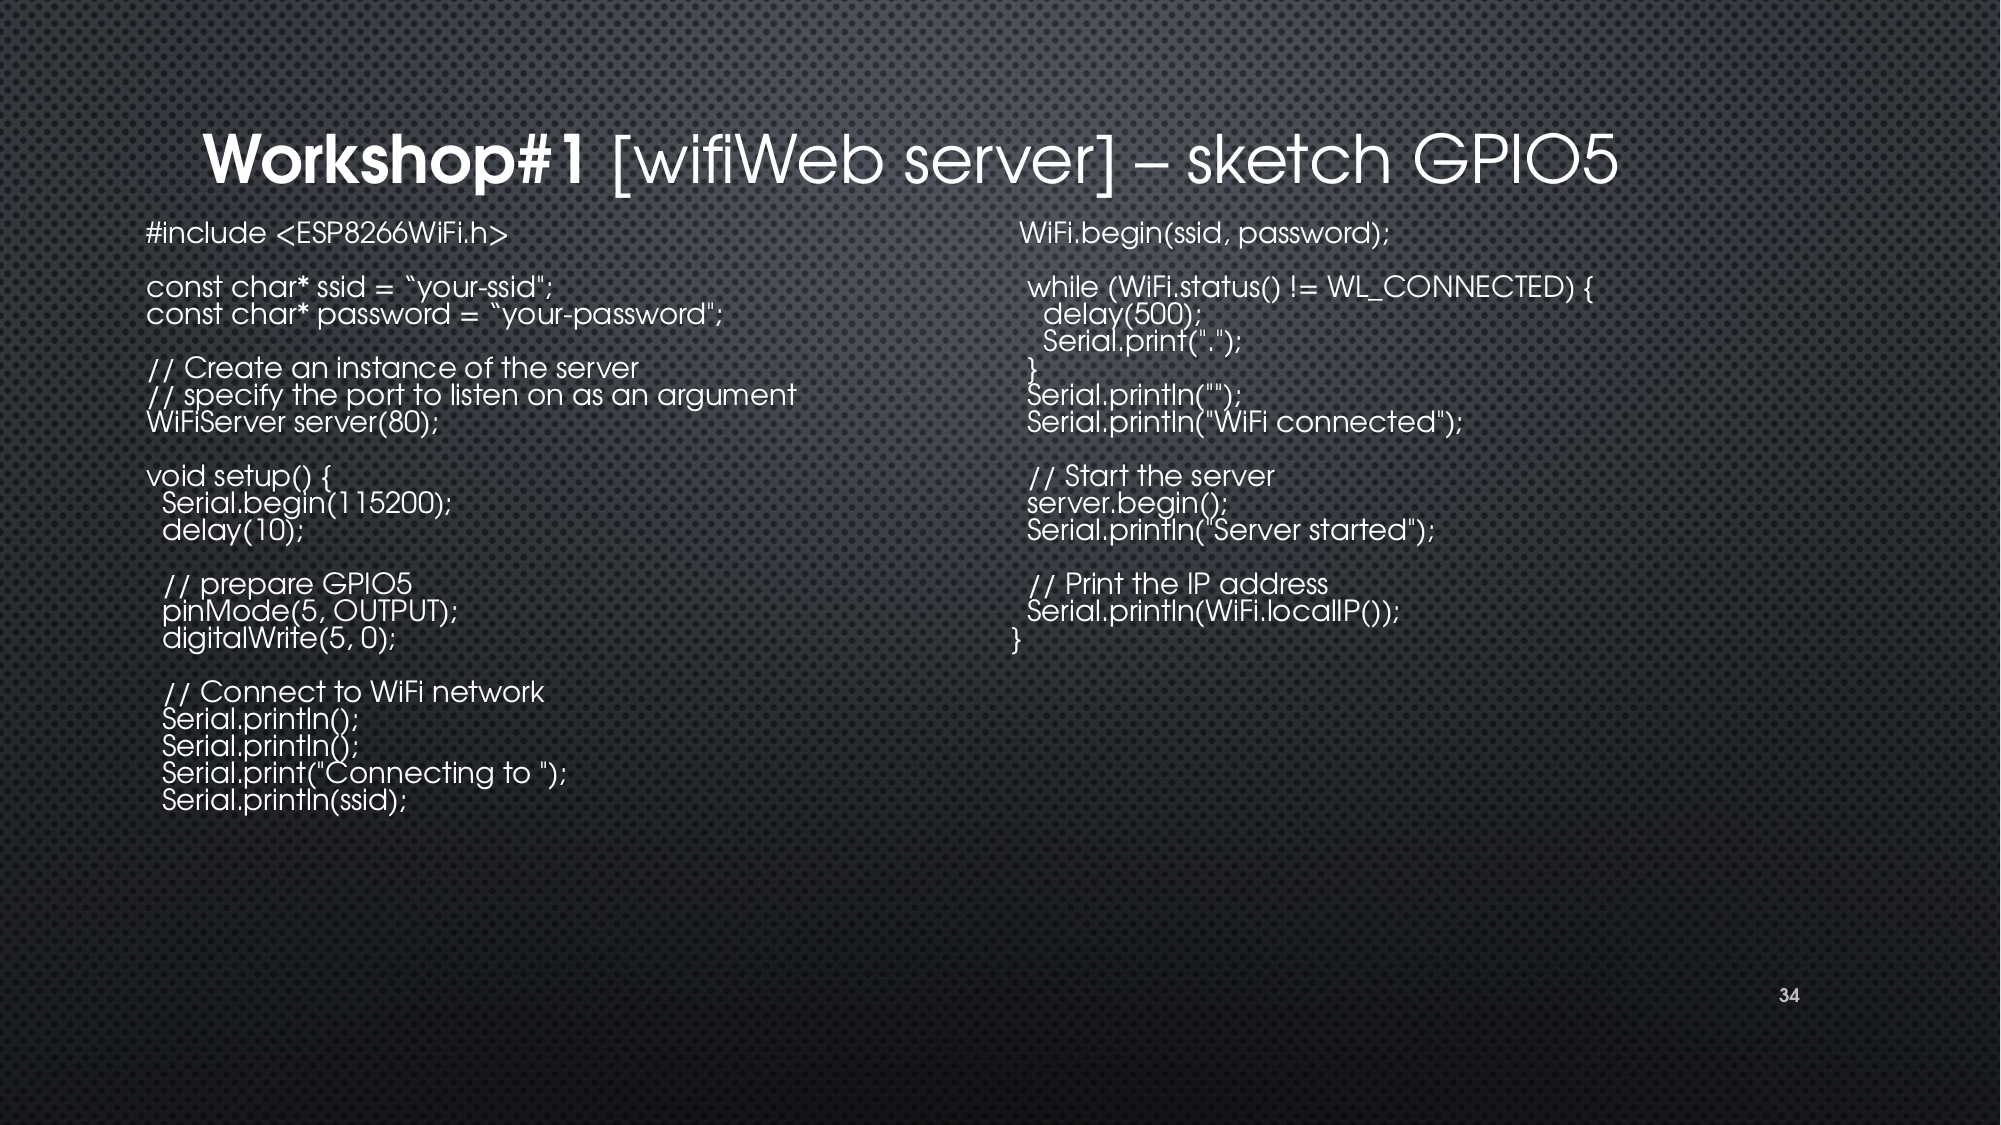

# Workshop#1 [wifiWeb server] – sketch GPIO5
| #include <ESP8266WiFi.h> const char\* ssid = “your-ssid"; const char\* password = “your-password"; // Create an instance of the server // specify the port to listen on as an argument WiFiServer server(80); void setup() { Serial.begin(115200); delay(10); // prepare GPIO5 pinMode(5, OUTPUT); digitalWrite(5, 0); // Connect to WiFi network Serial.println(); Serial.println(); Serial.print("Connecting to "); Serial.println(ssid); | WiFi.begin(ssid, password); while (WiFi.status() != WL\_CONNECTED) { delay(500); Serial.print("."); } Serial.println(""); Serial.println("WiFi connected"); // Start the server server.begin(); Serial.println("Server started"); // Print the IP address Serial.println(WiFi.localIP()); } |
| --- | --- |
34